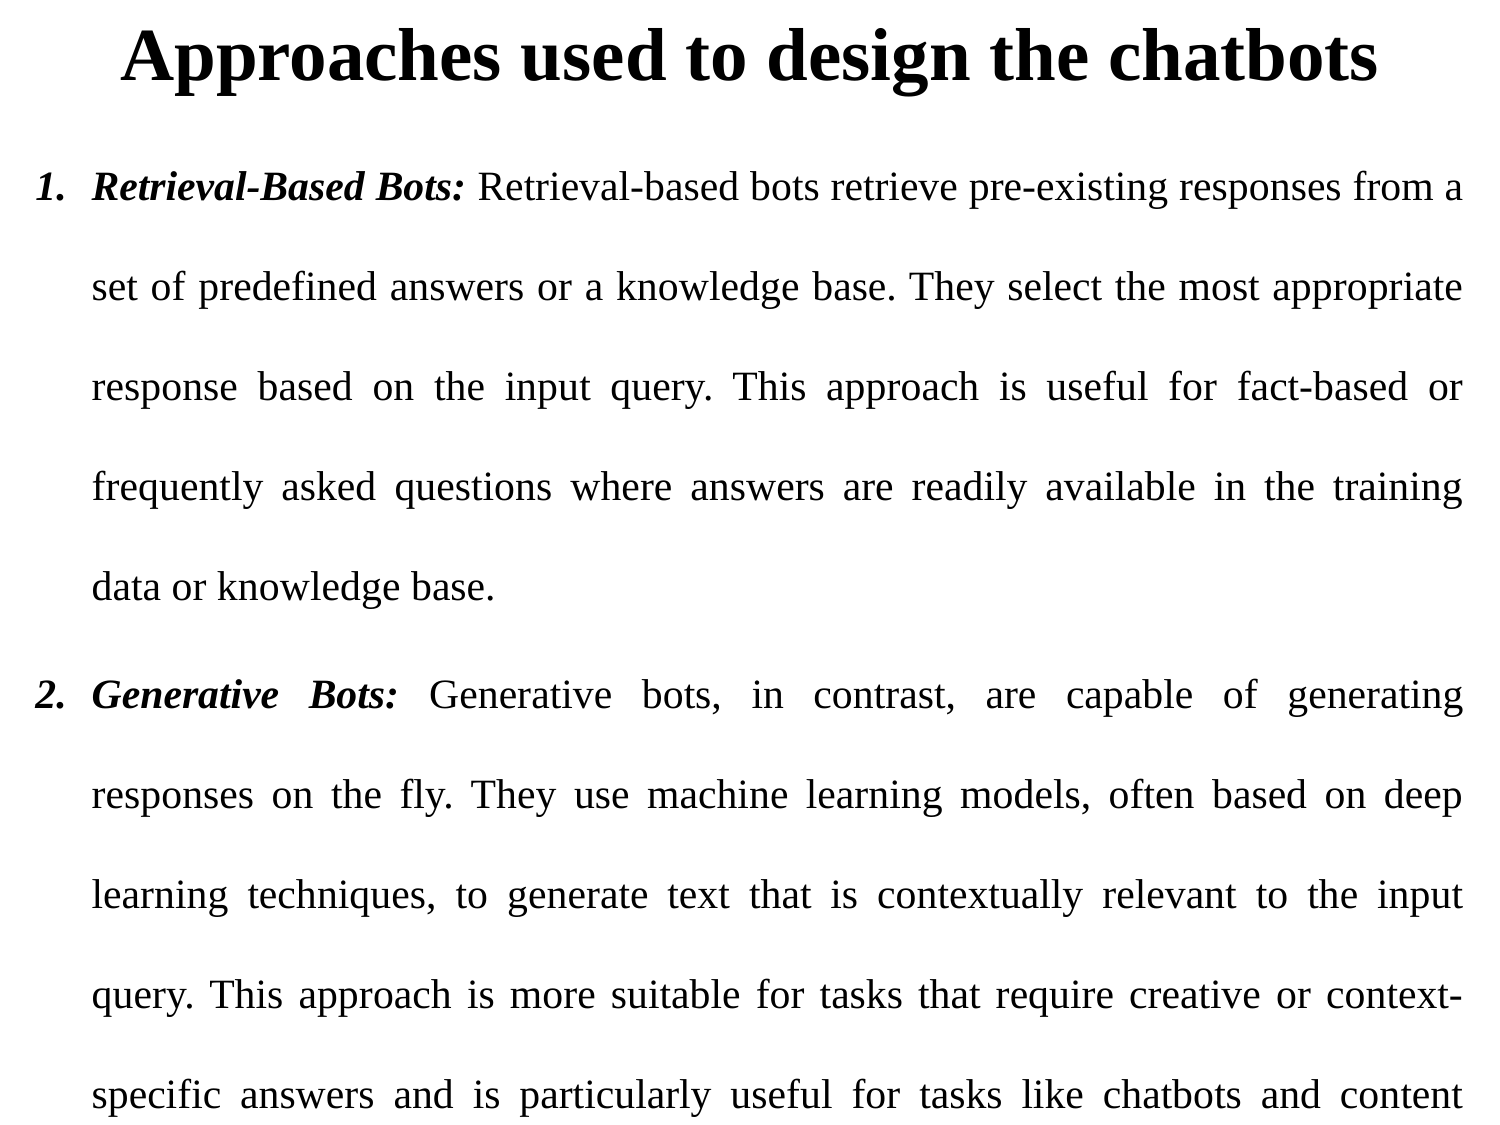

# Approaches used to design the chatbots
Retrieval-Based Bots: Retrieval-based bots retrieve pre-existing responses from a set of predefined answers or a knowledge base. They select the most appropriate response based on the input query. This approach is useful for fact-based or frequently asked questions where answers are readily available in the training data or knowledge base.
Generative Bots: Generative bots, in contrast, are capable of generating responses on the fly. They use machine learning models, often based on deep learning techniques, to generate text that is contextually relevant to the input query. This approach is more suitable for tasks that require creative or context-specific answers and is particularly useful for tasks like chatbots and content generation.